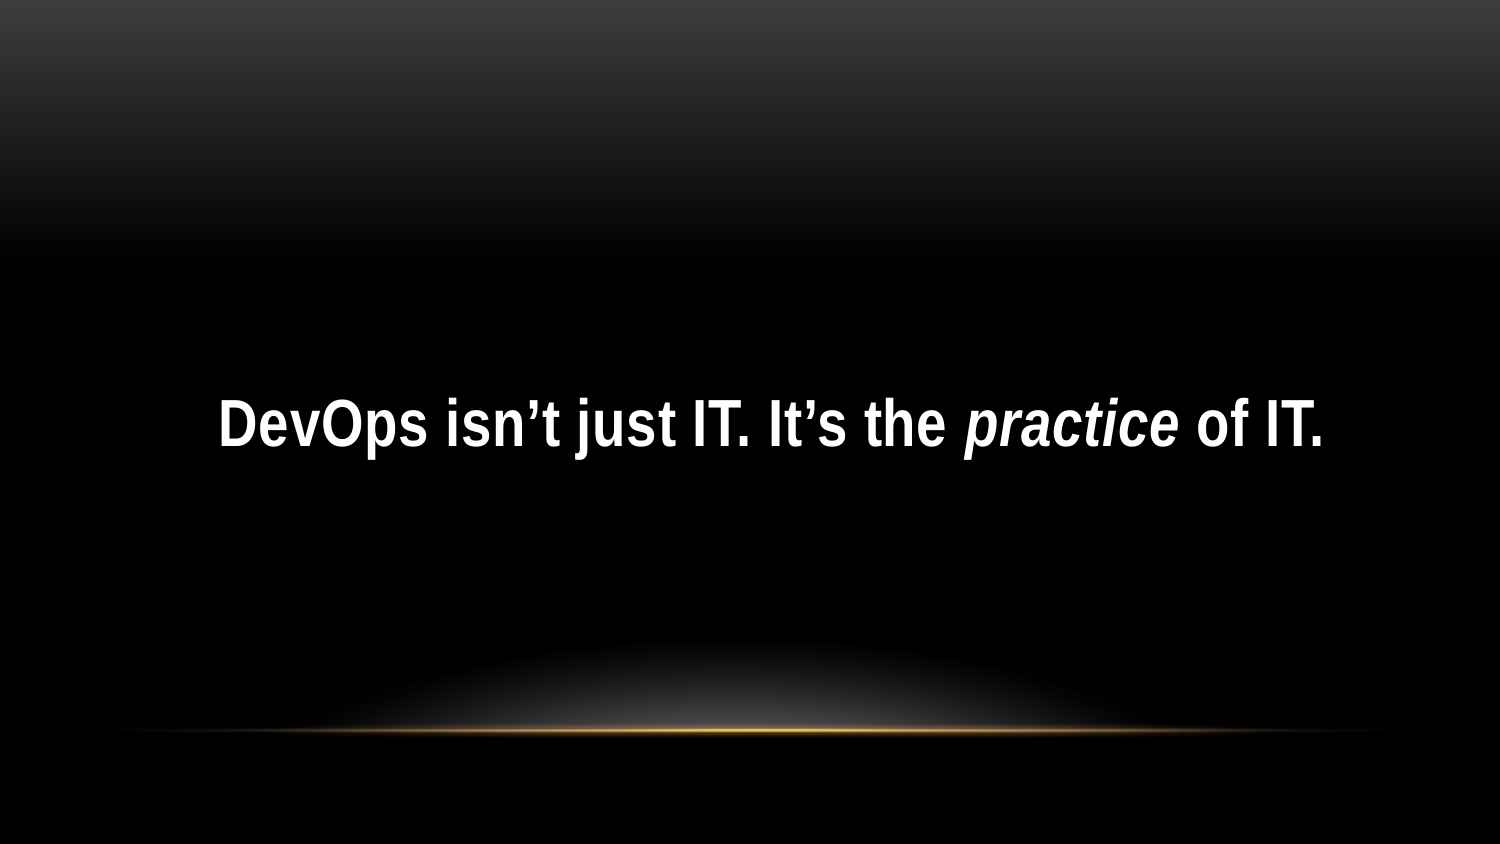

DevOps isn’t just IT. It’s the practice of IT.